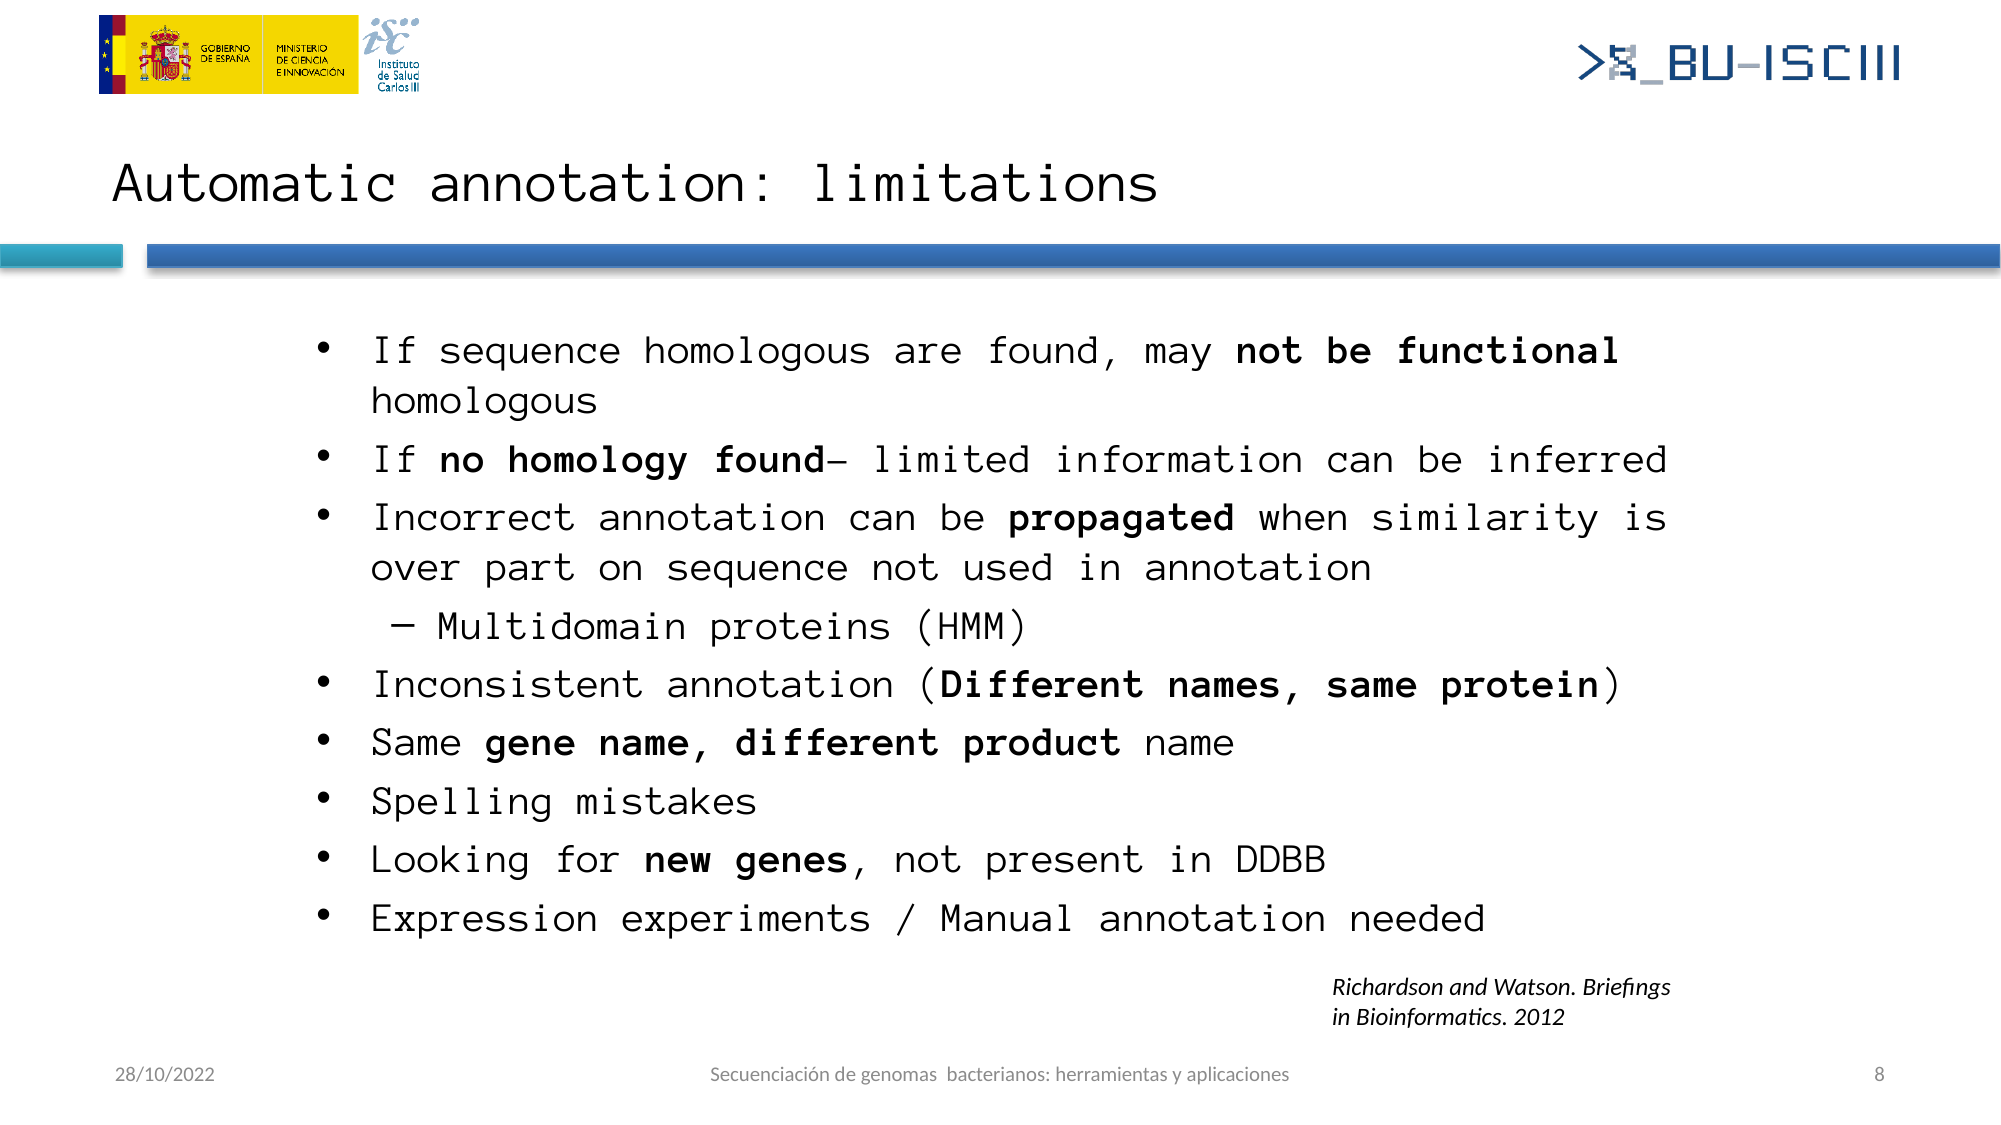

# Automatic annotation: limitations
If sequence homologous are found, may not be functional homologous
If no homology found- limited information can be inferred
Incorrect annotation can be propagated when similarity is over part on sequence not used in annotation
Multidomain proteins (HMM)
Inconsistent annotation (Different names, same protein)
Same gene name, different product name
Spelling mistakes
Looking for new genes, not present in DDBB
Expression experiments / Manual annotation needed

Richardson and Watson. Briefings in Bioinformatics. 2012
28/10/2022
Secuenciación de genomas  bacterianos: herramientas y aplicaciones
8